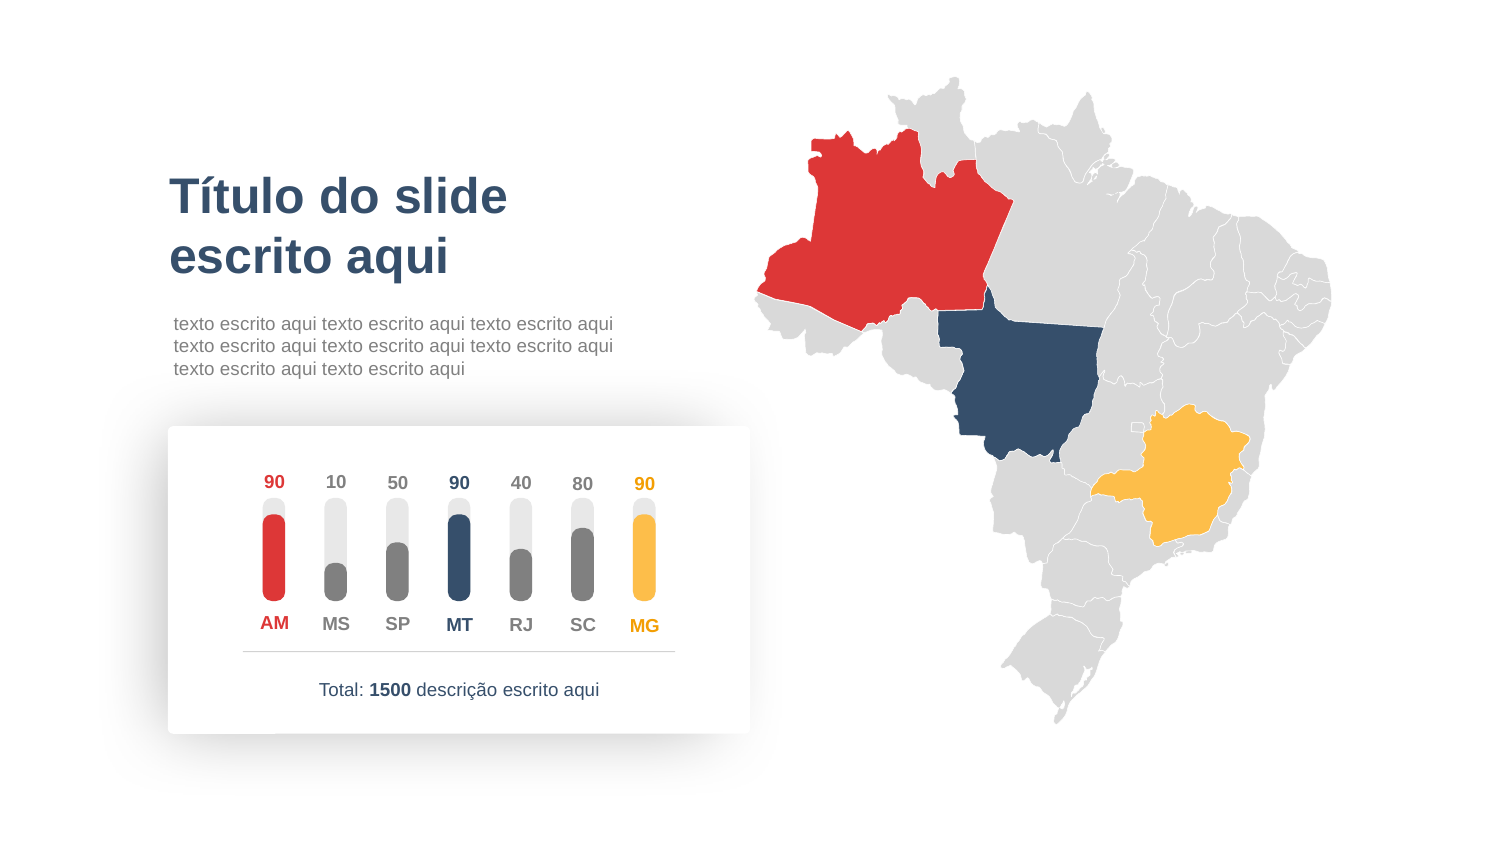

Título do slide escrito aqui

texto escrito aqui texto escrito aqui texto escrito aqui texto escrito aqui texto escrito aqui texto escrito aqui texto escrito aqui texto escrito aqui

90
10
50
90
40
80
90

AM
MS
SP
MT
RJ
SC
MG

Total: 1500 descrição escrito aqui